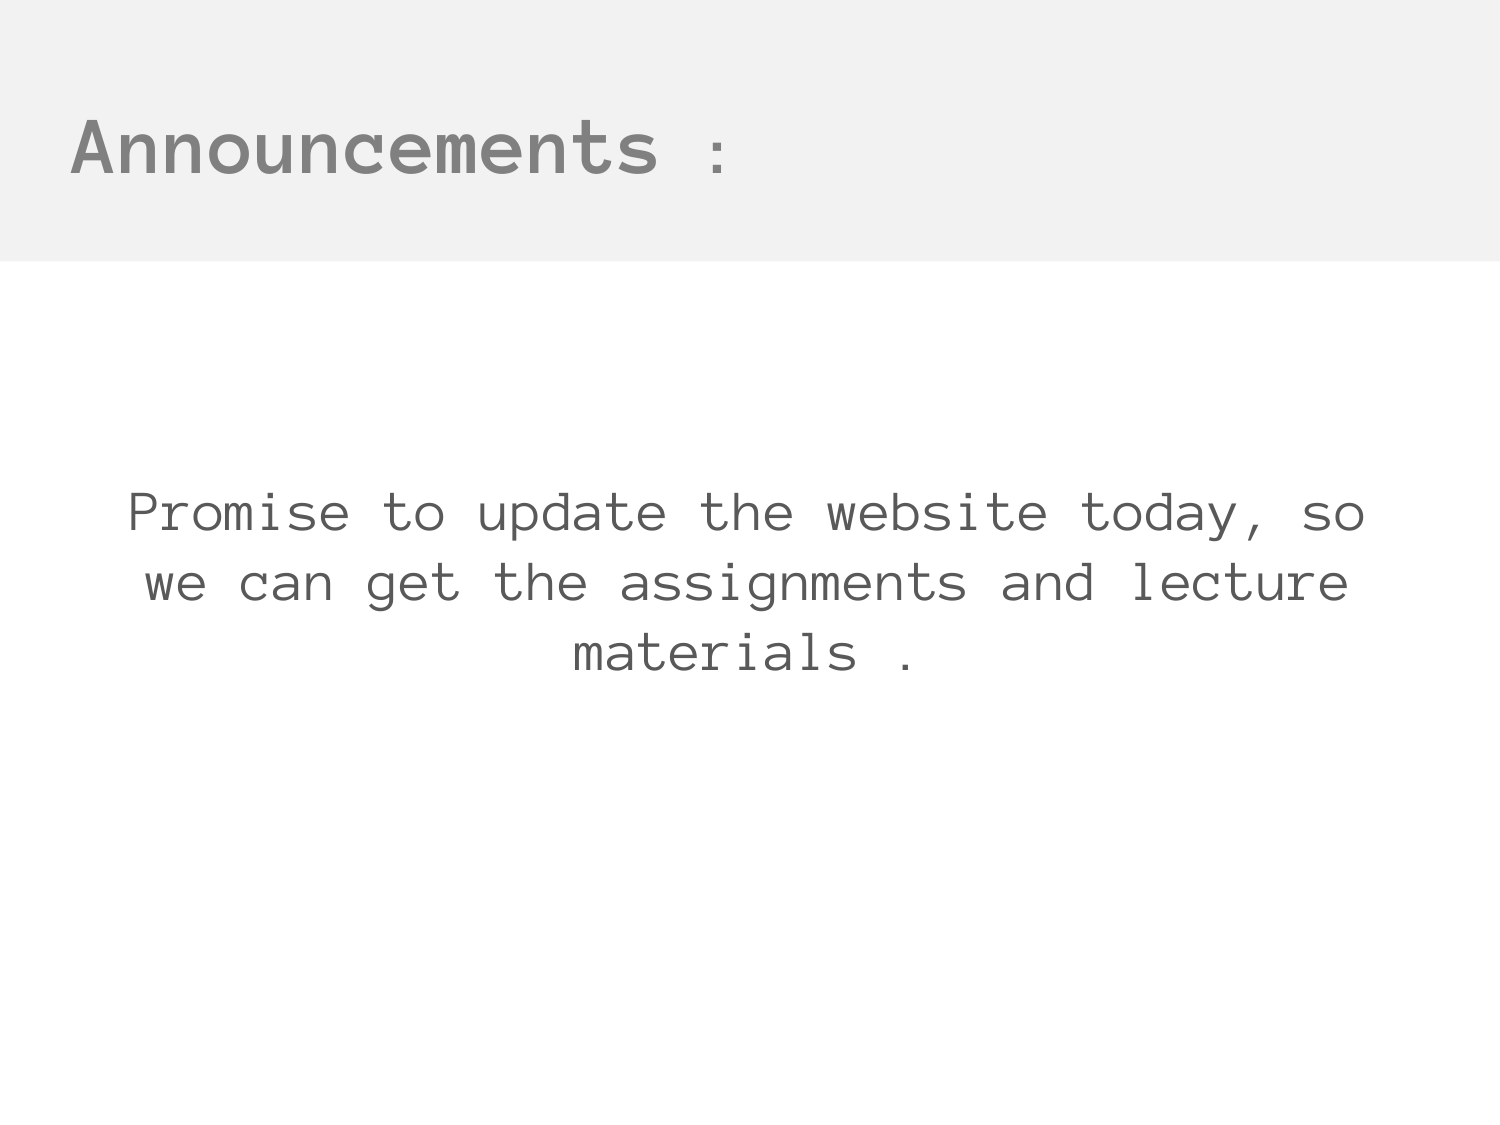

Announcements :
Promise to update the website today, so we can get the assignments and lecture materials .